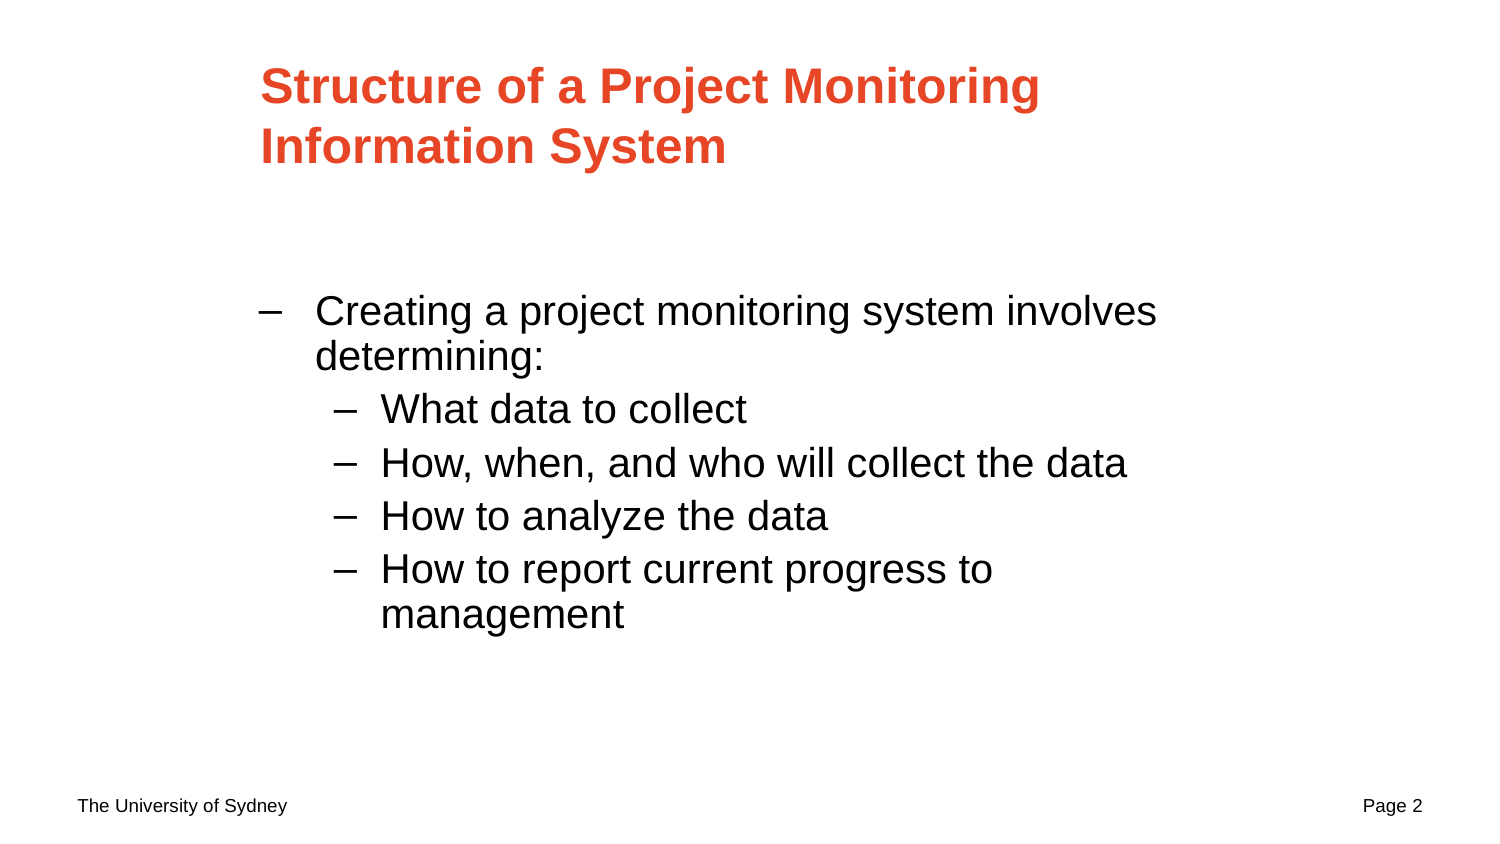

# Structure of a Project Monitoring Information System
Creating a project monitoring system involves determining:
What data to collect
How, when, and who will collect the data
How to analyze the data
How to report current progress to management